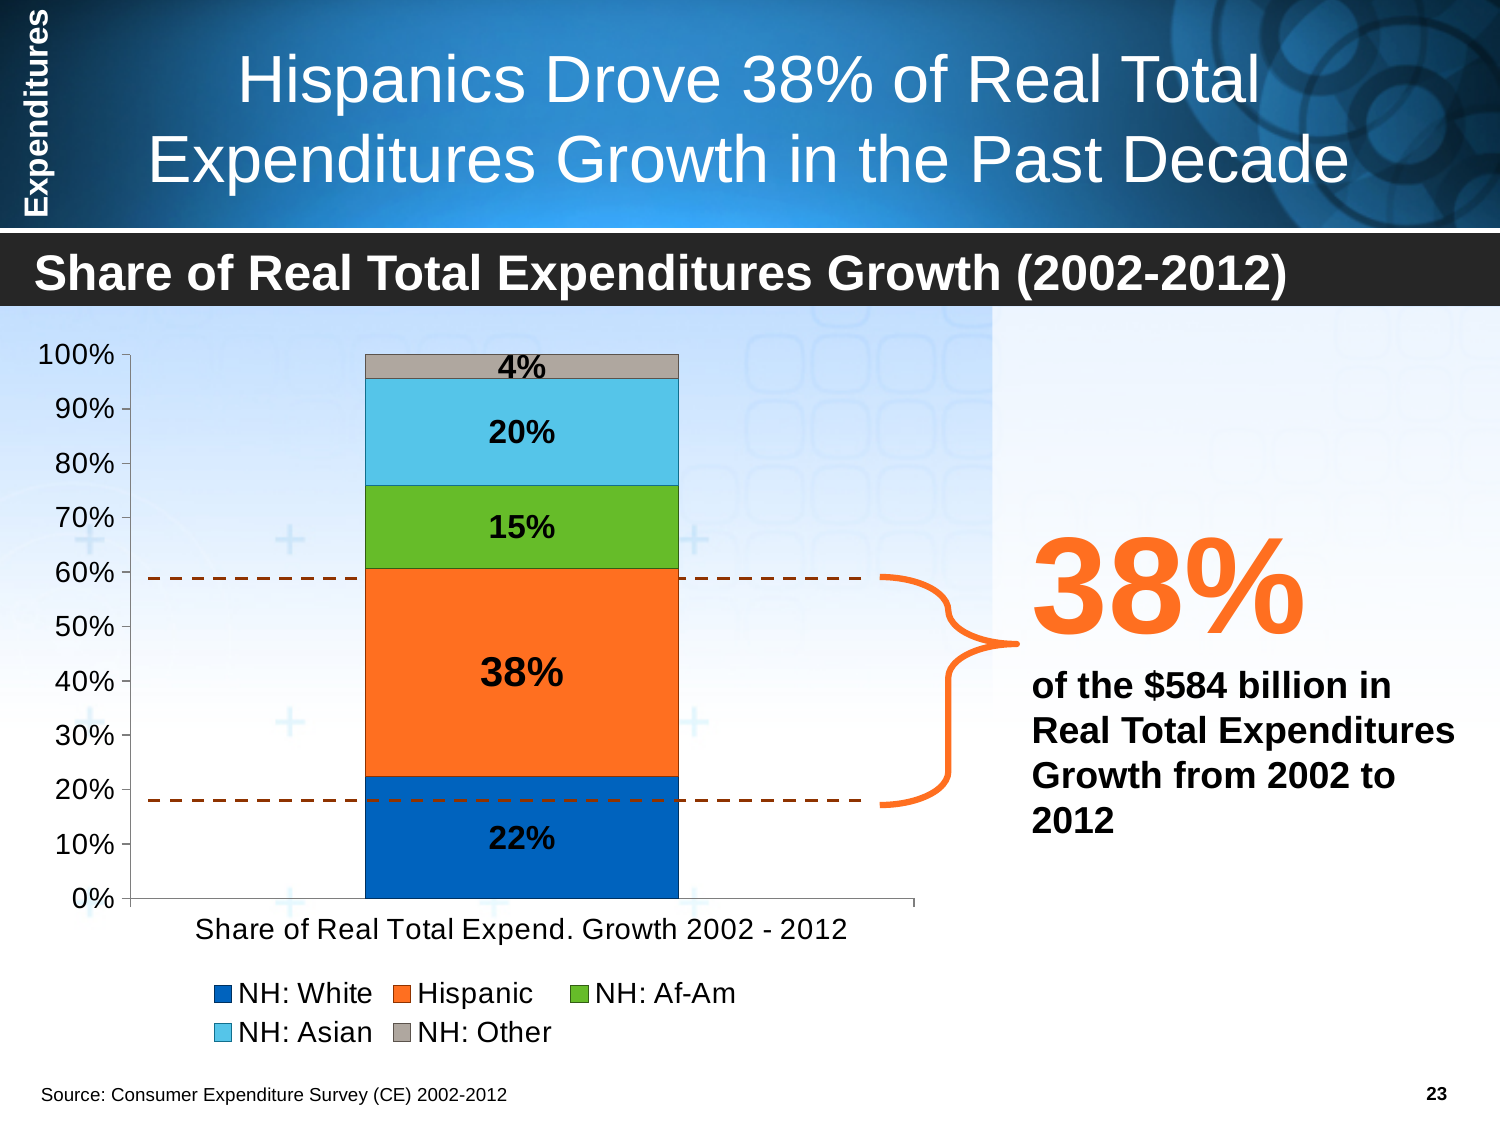

# Hispanics Drove 38% of Real Total Expenditures Growth in the Past Decade
Expenditures

Share of Real Total Expenditures Growth (2002-2012)

### Chart

| Category | NH: White | Hispanic | NH: Af-Am | NH: Asian | NH: Other |
|---|---|---|---|---|---|
| Share of Real Total Expend. Growth 2002 - 2012 | 0.22453519310949274 | 0.38267065549942075 | 0.15166783678732076 | 0.19627280051779317 | 0.04485351408597252 |
38%
of the $584 billion in Real Total Expenditures Growth from 2002 to 2012

23
Source: Consumer Expenditure Survey (CE) 2002-2012